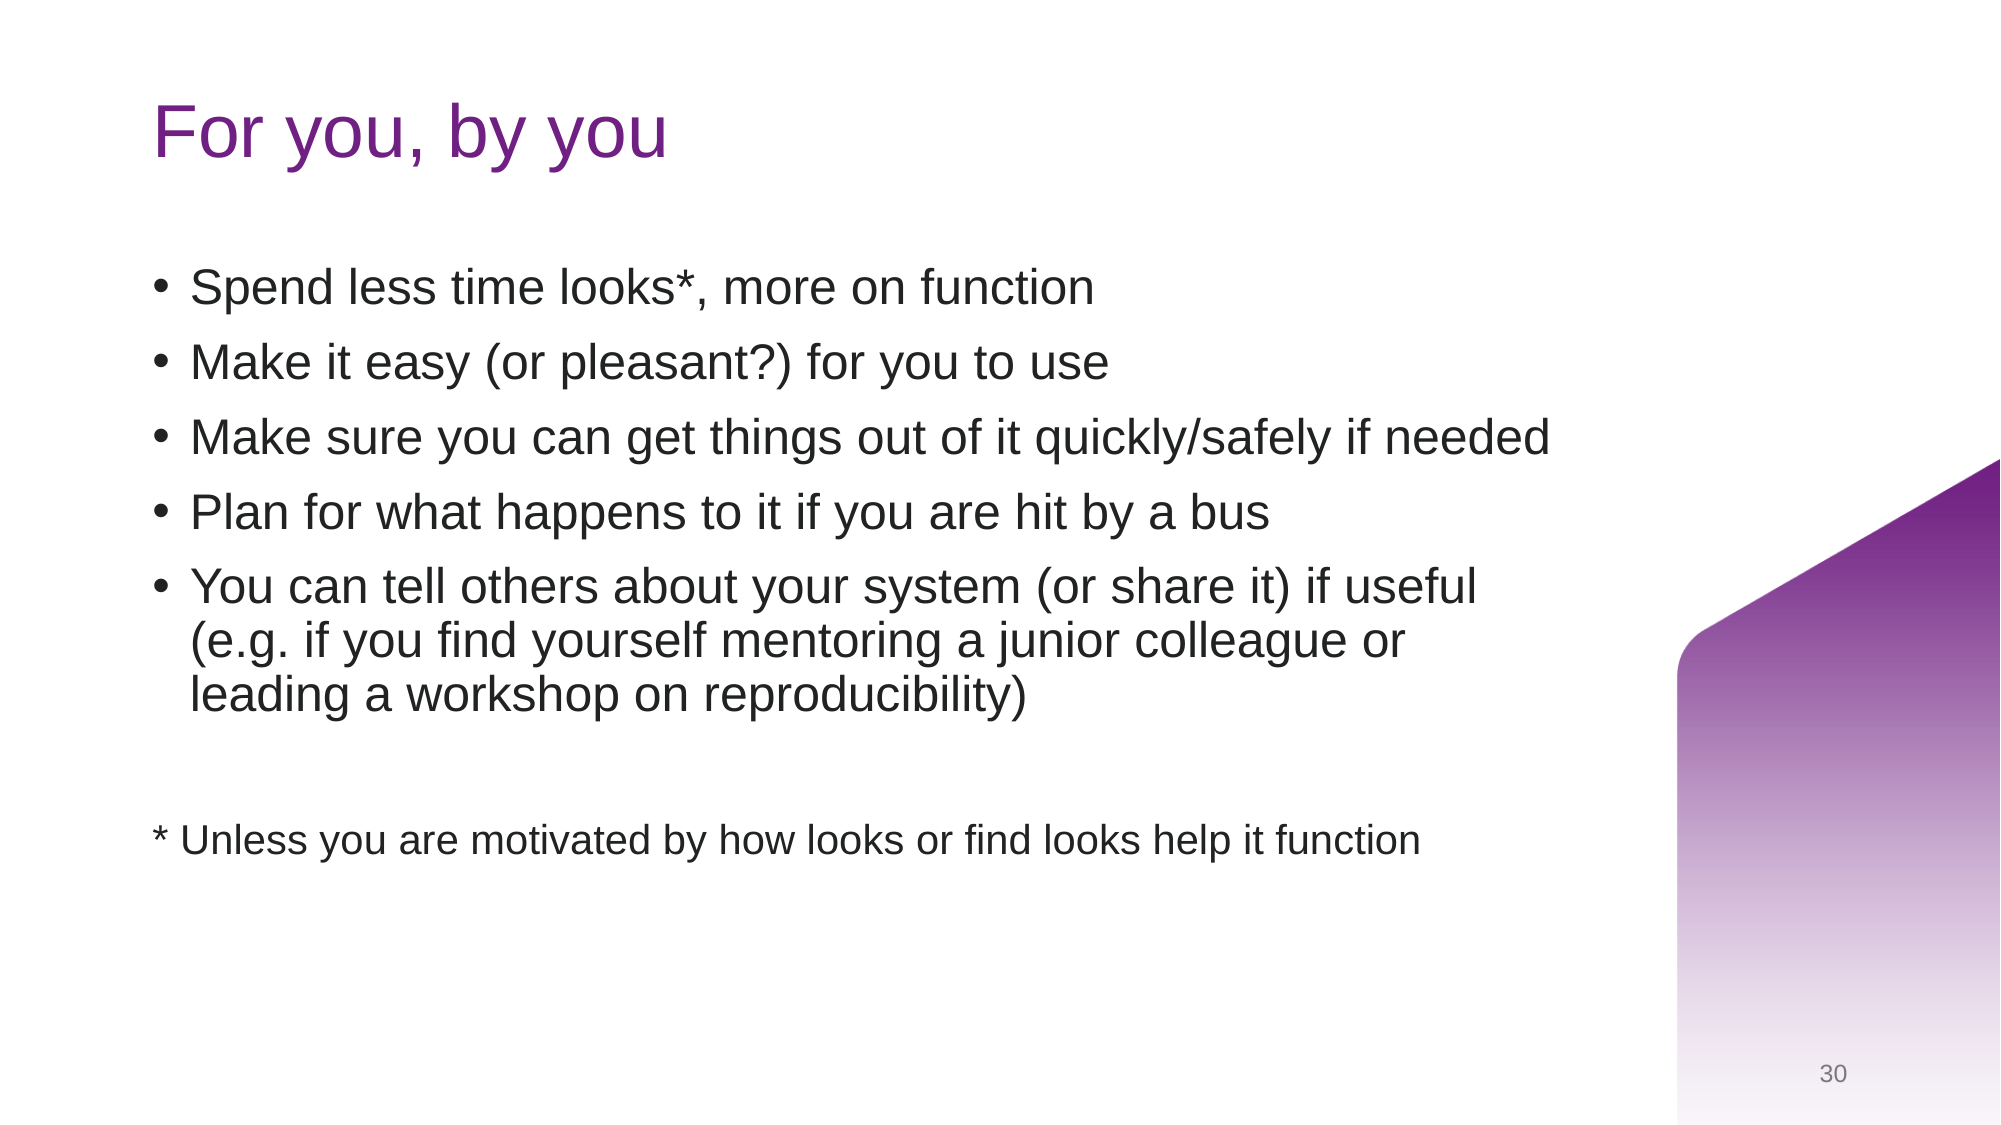

# For you, by you
Spend less time looks*, more on function
Make it easy (or pleasant?) for you to use
Make sure you can get things out of it quickly/safely if needed
Plan for what happens to it if you are hit by a bus
You can tell others about your system (or share it) if useful (e.g. if you find yourself mentoring a junior colleague or leading a workshop on reproducibility)

* Unless you are motivated by how looks or find looks help it function
30